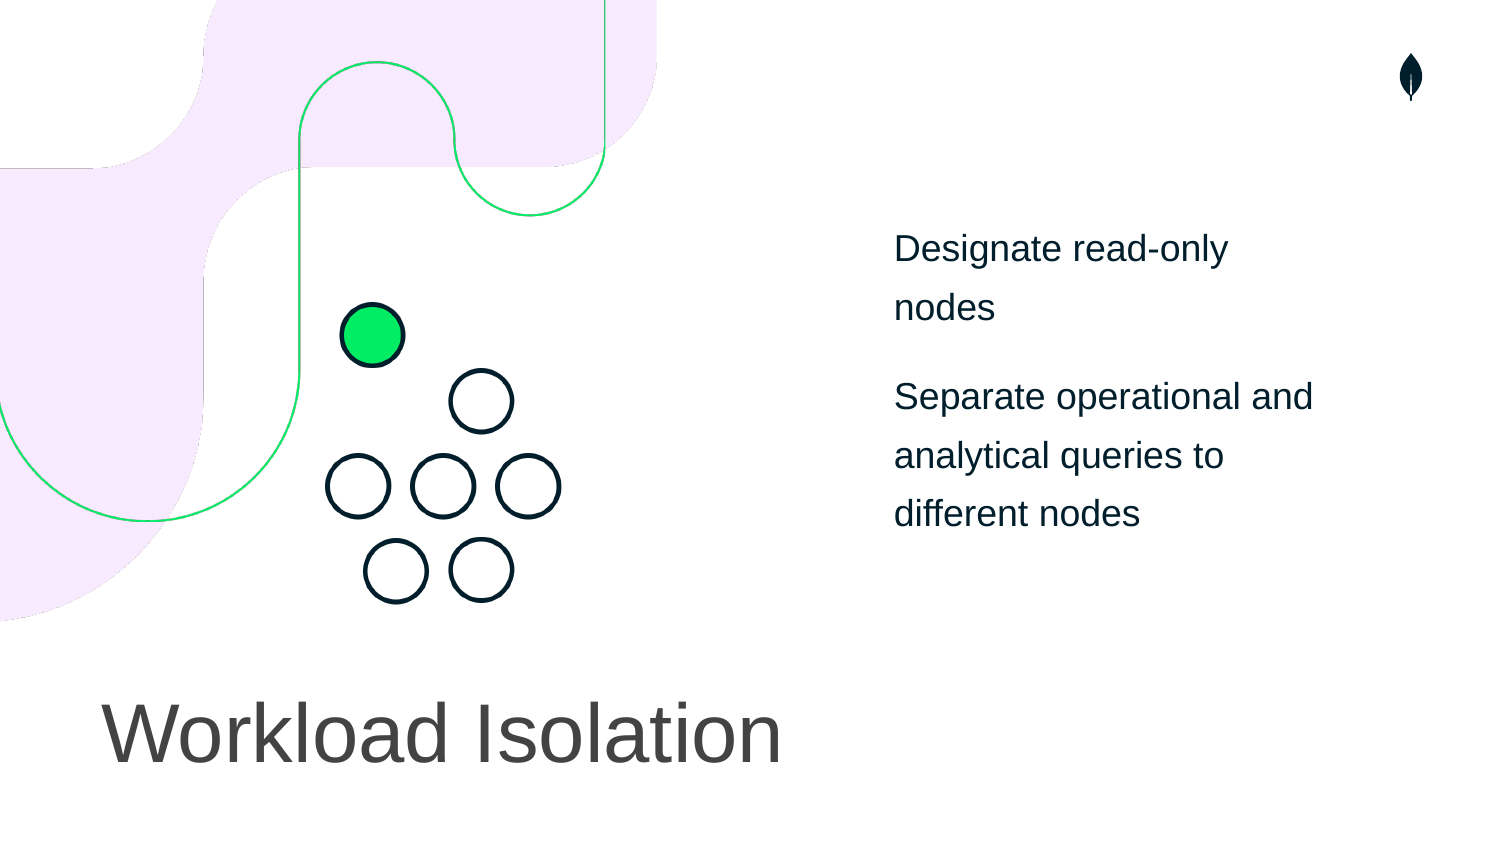

# Designate read-only nodes
Separate operational and analytical queries to different nodes